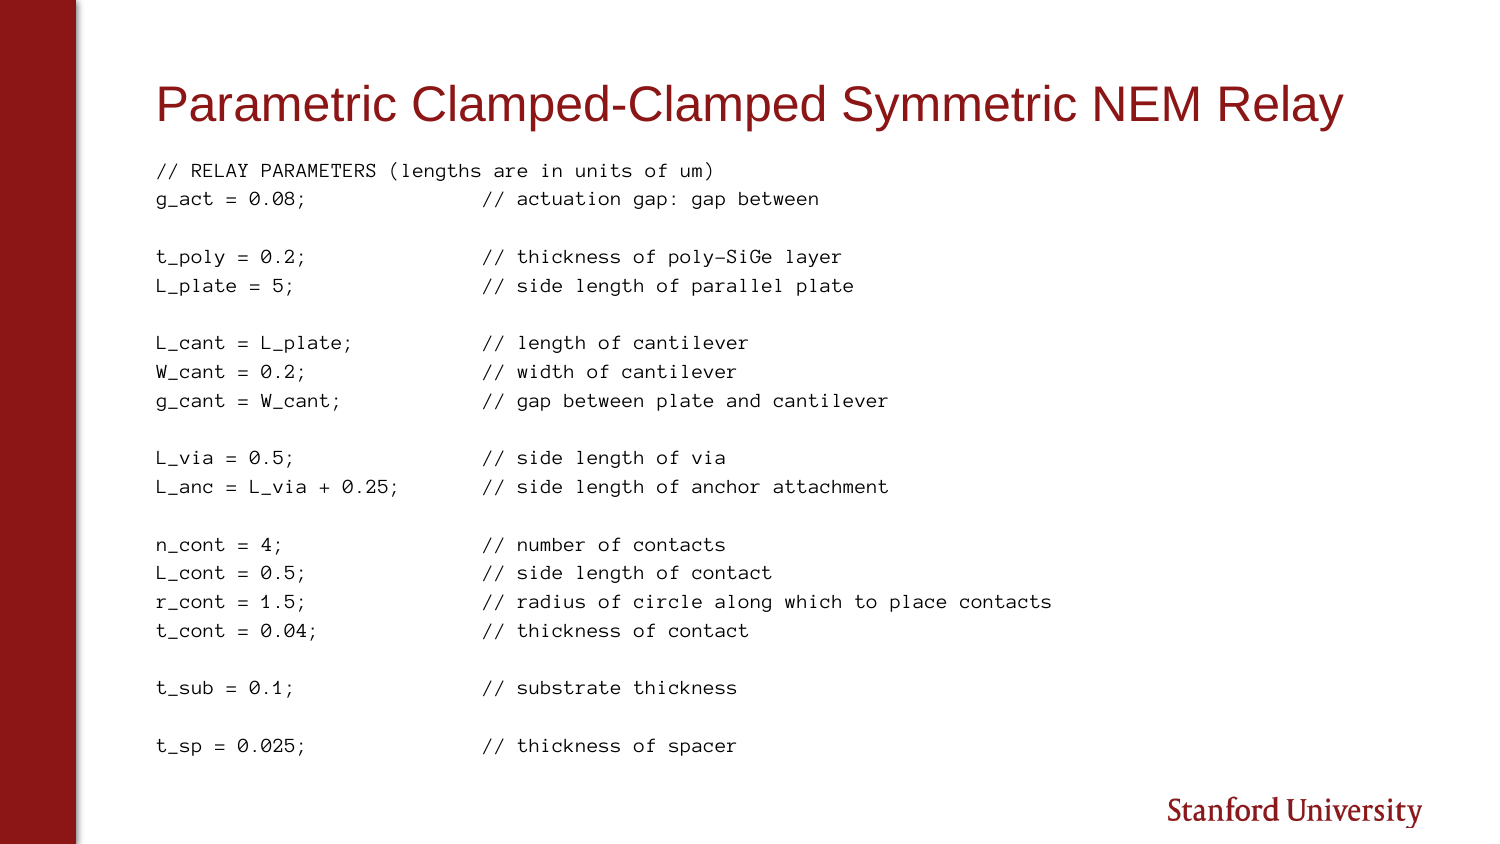

# Parametric Clamped-Clamped Symmetric NEM Relay
// RELAY PARAMETERS (lengths are in units of um)
g_act = 0.08;               // actuation gap: gap between

t_poly = 0.2;               // thickness of poly-SiGe layer
L_plate = 5;                // side length of parallel plate

L_cant = L_plate;           // length of cantilever
W_cant = 0.2;               // width of cantilever
g_cant = W_cant;            // gap between plate and cantilever

L_via = 0.5;                // side length of via
L_anc = L_via + 0.25;       // side length of anchor attachment

n_cont = 4;                 // number of contacts
L_cont = 0.5;               // side length of contact
r_cont = 1.5;               // radius of circle along which to place contacts
t_cont = 0.04;              // thickness of contact

t_sub = 0.1;                // substrate thickness

t_sp = 0.025;               // thickness of spacer